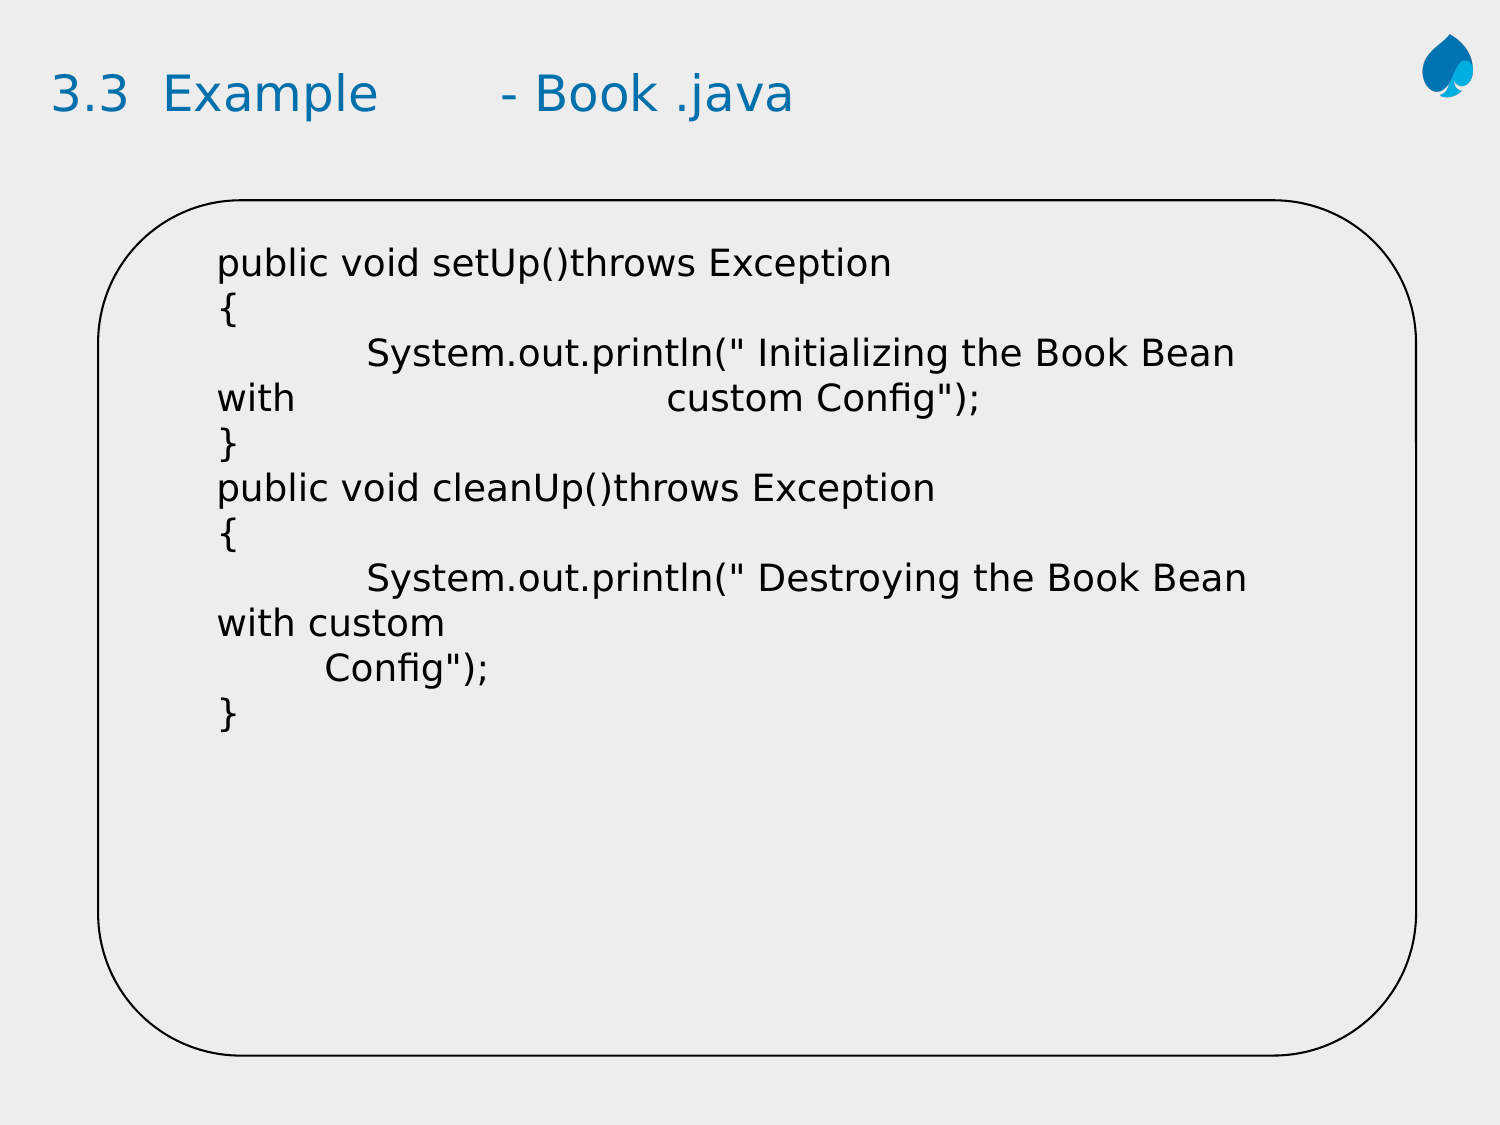

# 3.3  Example 	- Book .java

public void setUp()throws Exception
{
	System.out.println(" Initializing the Book Bean with 			custom Config");
}
public void cleanUp()throws Exception
{
	System.out.println(" Destroying the Book Bean with custom
         Config");
}